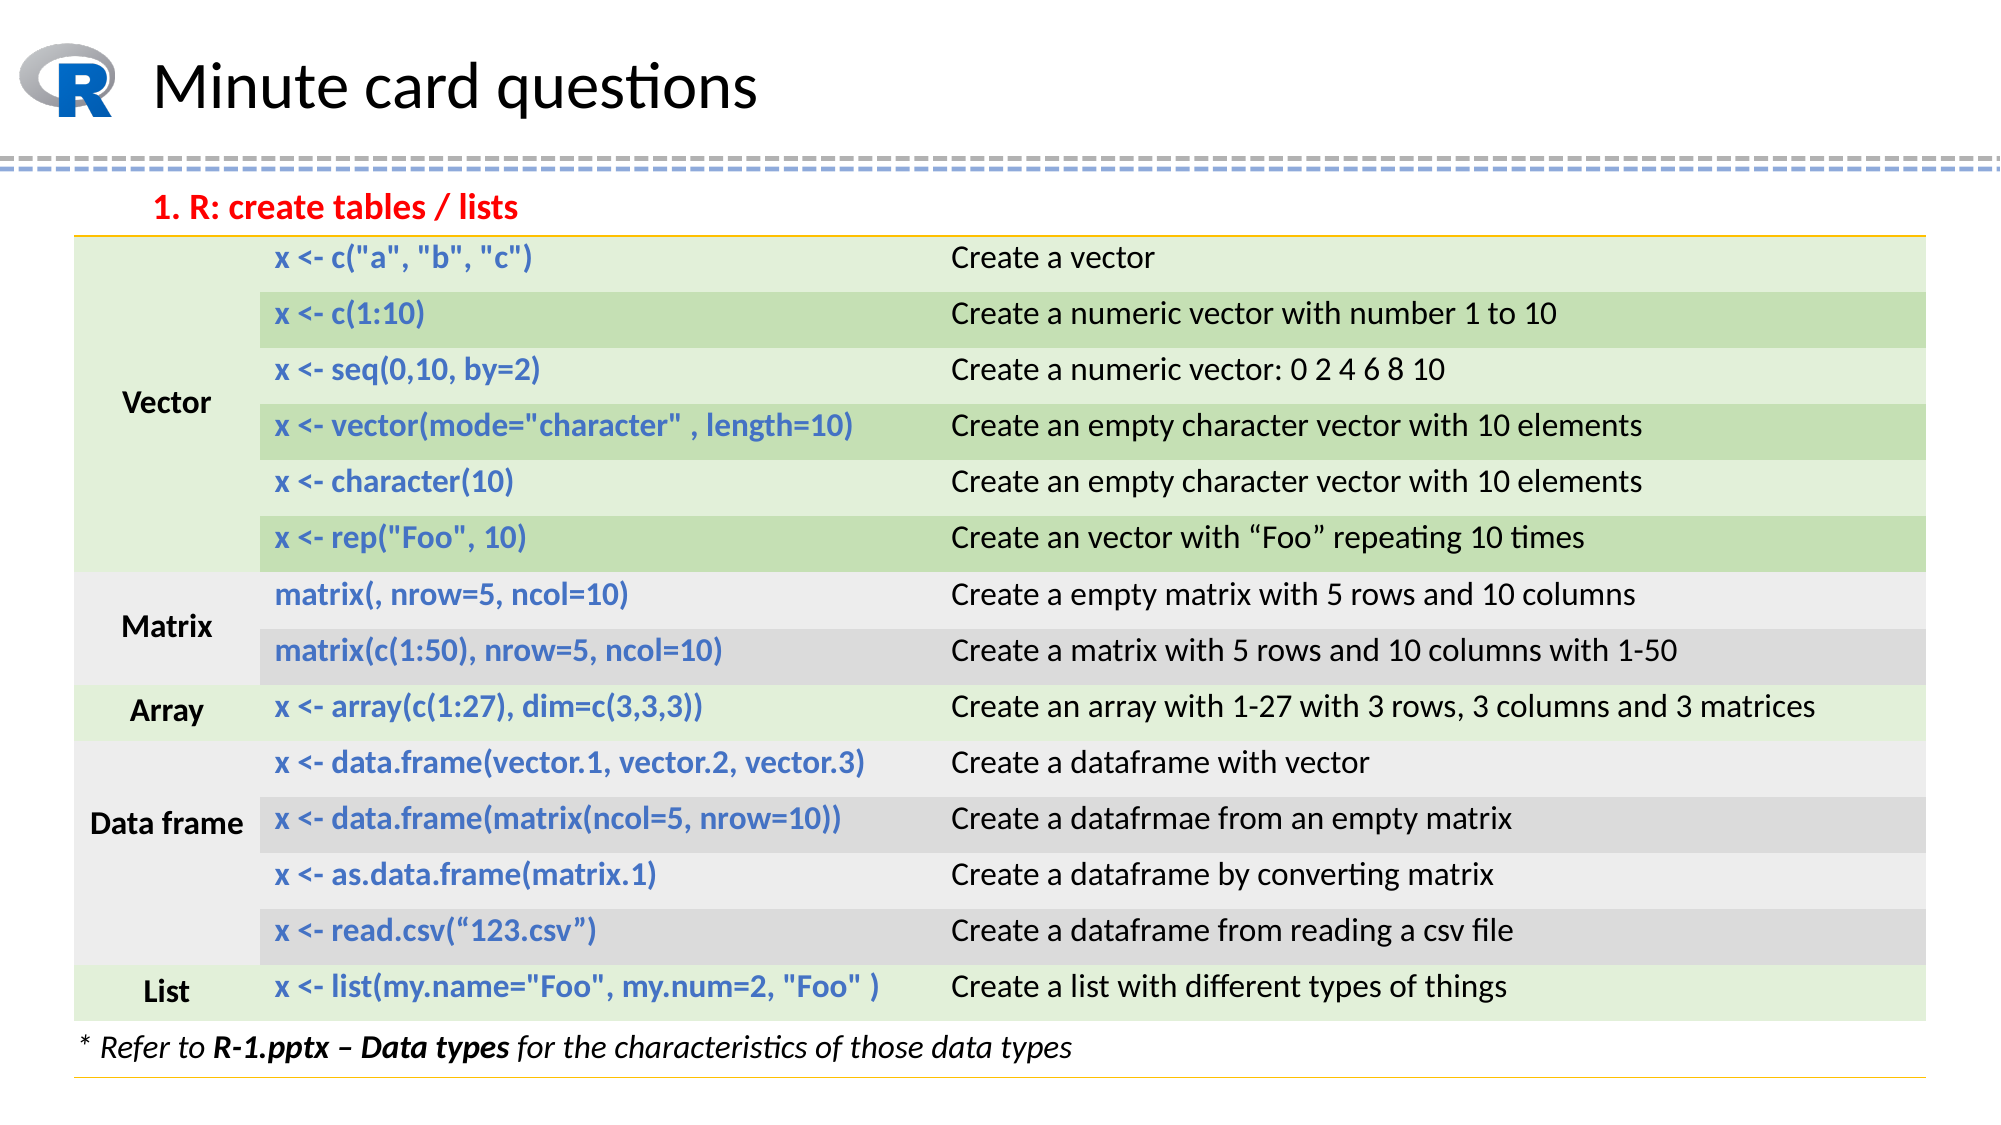

# Minute card questions
1. R: create tables / lists
| Vector | x <- c("a", "b", "c") | Create a vector |
| --- | --- | --- |
|  | x <- c(1:10) | Create a numeric vector with number 1 to 10 |
|  | x <- seq(0,10, by=2) | Create a numeric vector: 0 2 4 6 8 10 |
|  | x <- vector(mode="character" , length=10) | Create an empty character vector with 10 elements |
|  | x <- character(10) | Create an empty character vector with 10 elements |
|  | x <- rep("Foo", 10) | Create an vector with “Foo” repeating 10 times |
| Matrix | matrix(, nrow=5, ncol=10) | Create a empty matrix with 5 rows and 10 columns |
|  | matrix(c(1:50), nrow=5, ncol=10) | Create a matrix with 5 rows and 10 columns with 1-50 |
| Array | x <- array(c(1:27), dim=c(3,3,3)) | Create an array with 1-27 with 3 rows, 3 columns and 3 matrices |
| Data frame | x <- data.frame(vector.1, vector.2, vector.3) | Create a dataframe with vector |
|  | x <- data.frame(matrix(ncol=5, nrow=10)) | Create a datafrmae from an empty matrix |
|  | x <- as.data.frame(matrix.1) | Create a dataframe by converting matrix |
|  | x <- read.csv(“123.csv”) | Create a dataframe from reading a csv file |
| List | x <- list(my.name="Foo", my.num=2, "Foo" ) | Create a list with different types of things |
| \* Refer to R-1.pptx – Data types for the characteristics of those data types |  |  |